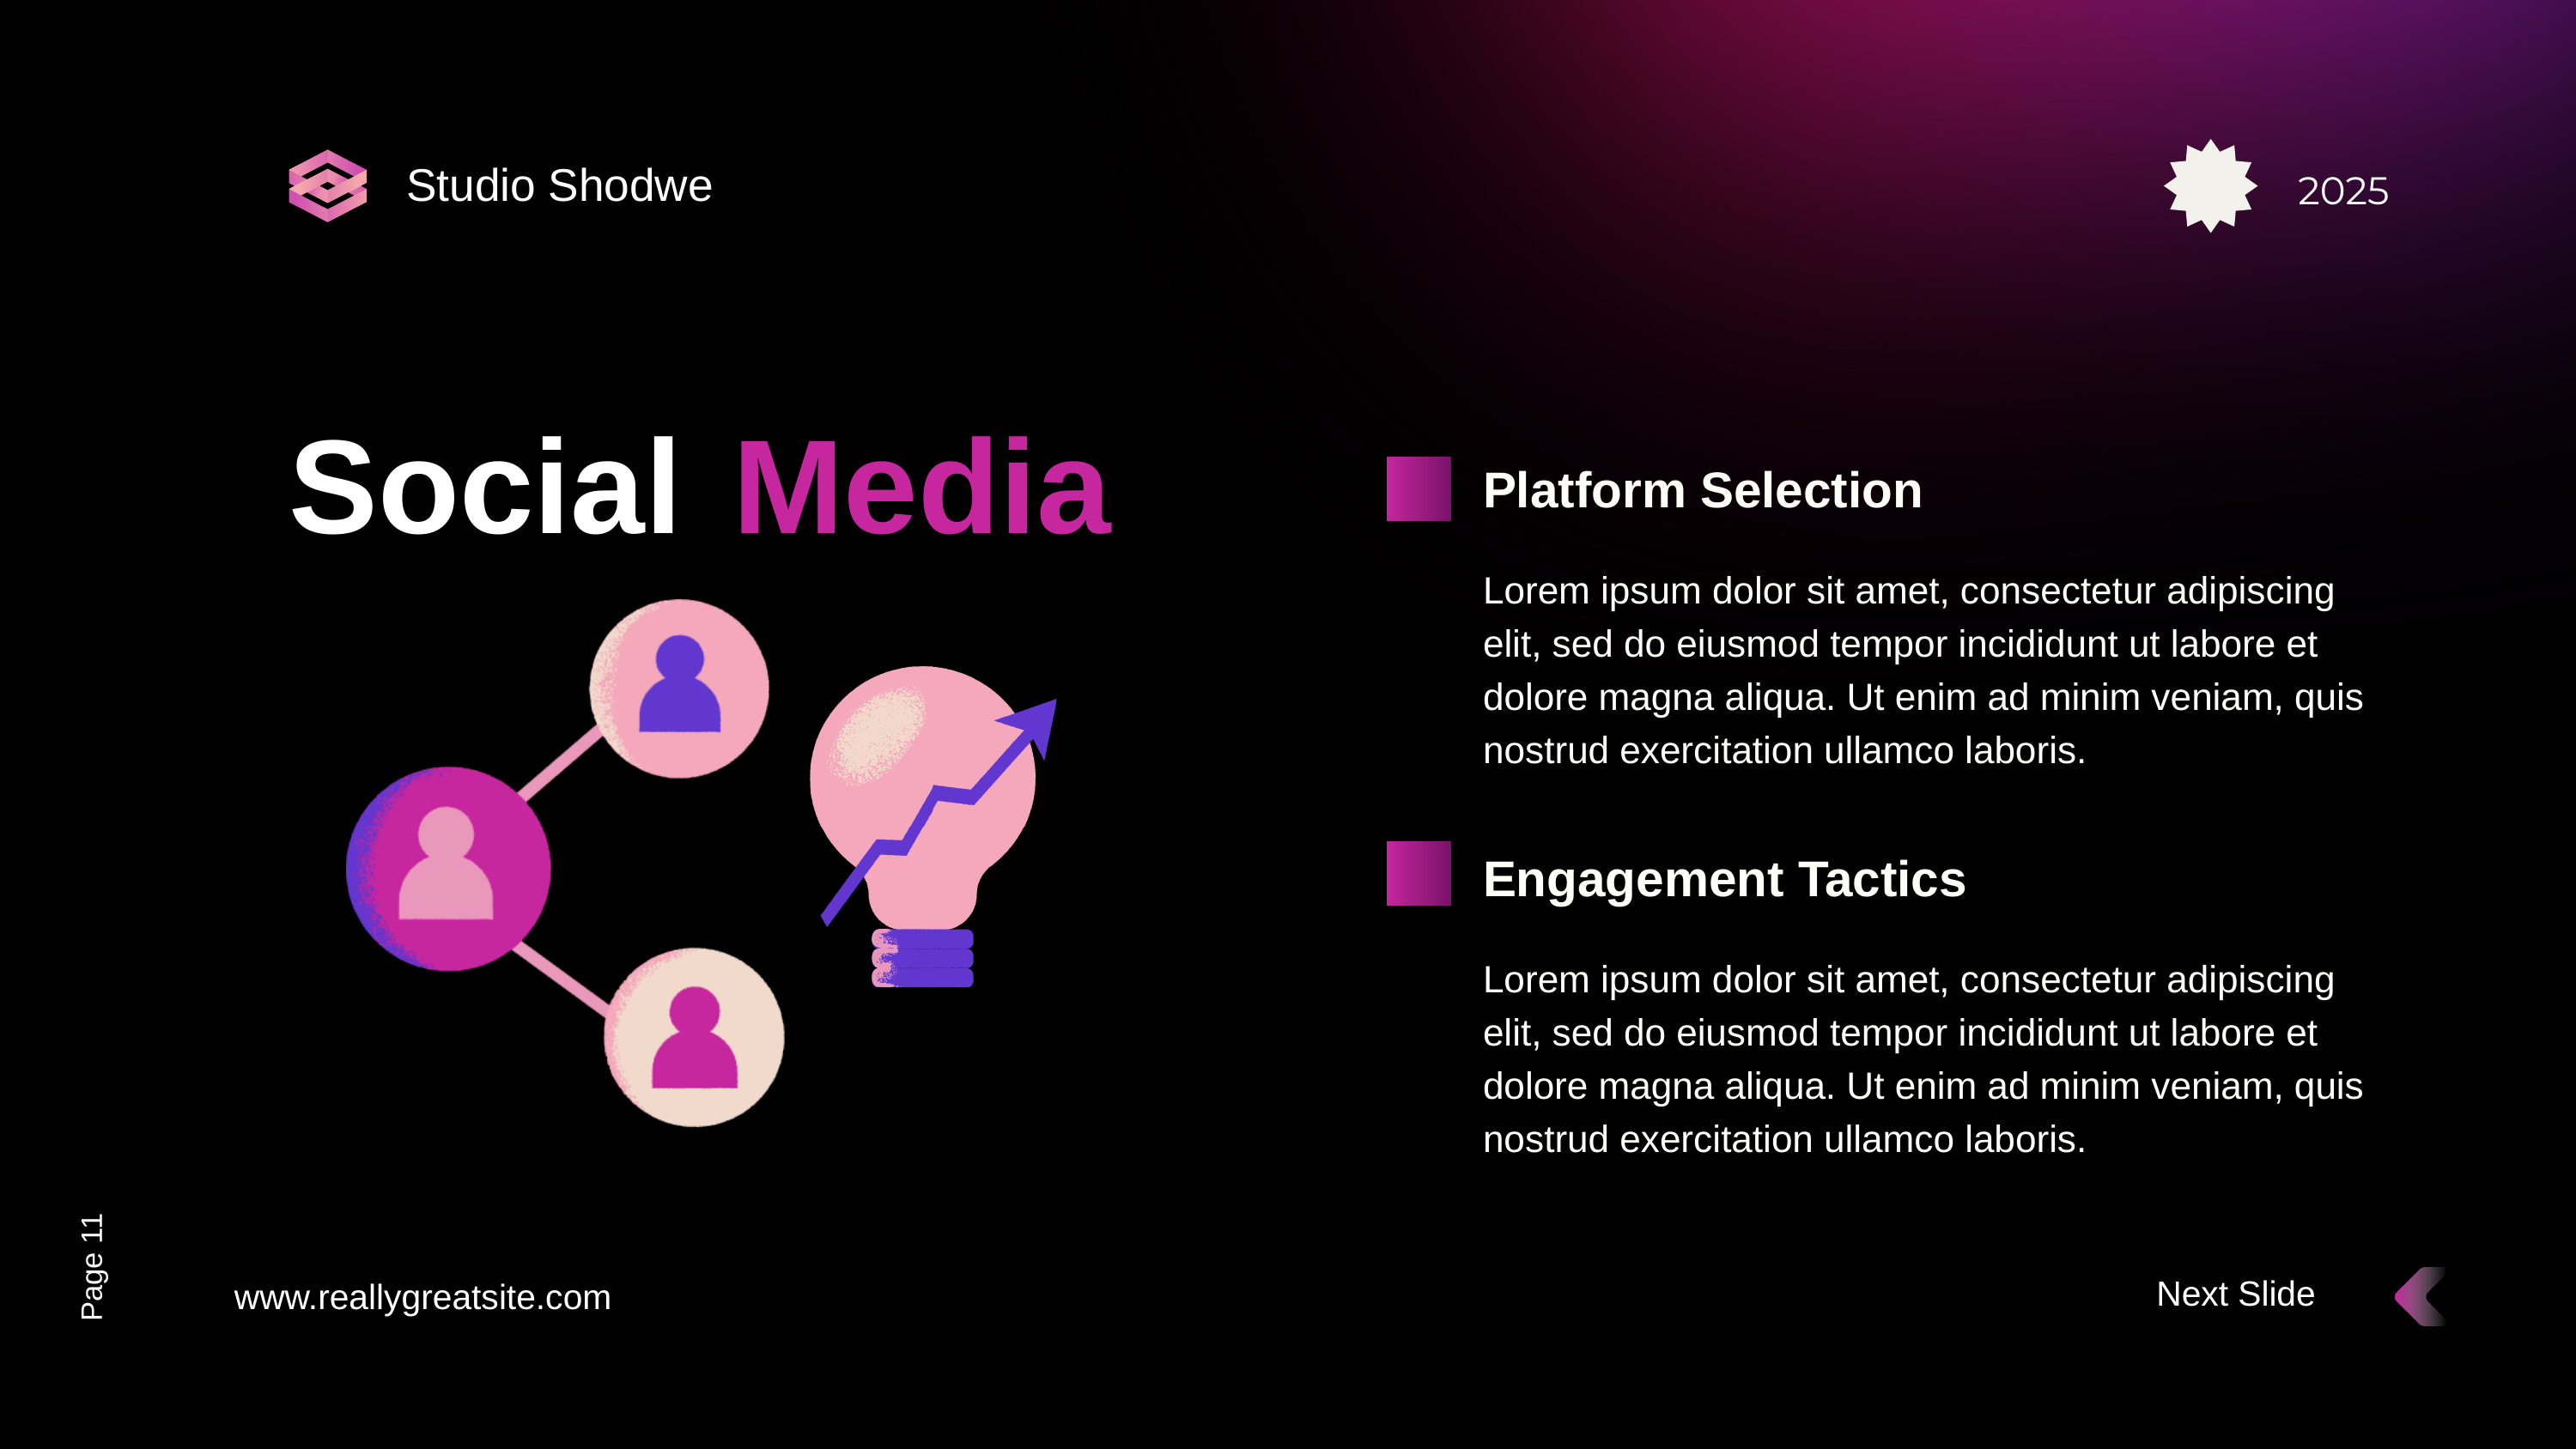

Studio Shodwe
2025
Social
Media
Platform Selection

Lorem ipsum dolor sit amet, consectetur adipiscing elit, sed do eiusmod tempor incididunt ut labore et dolore magna aliqua. Ut enim ad minim veniam, quis nostrud exercitation ullamco laboris.

Engagement Tactics

Lorem ipsum dolor sit amet, consectetur adipiscing elit, sed do eiusmod tempor incididunt ut labore et dolore magna aliqua. Ut enim ad minim veniam, quis nostrud exercitation ullamco laboris.
Page 11

Next Slide
www.reallygreatsite.com